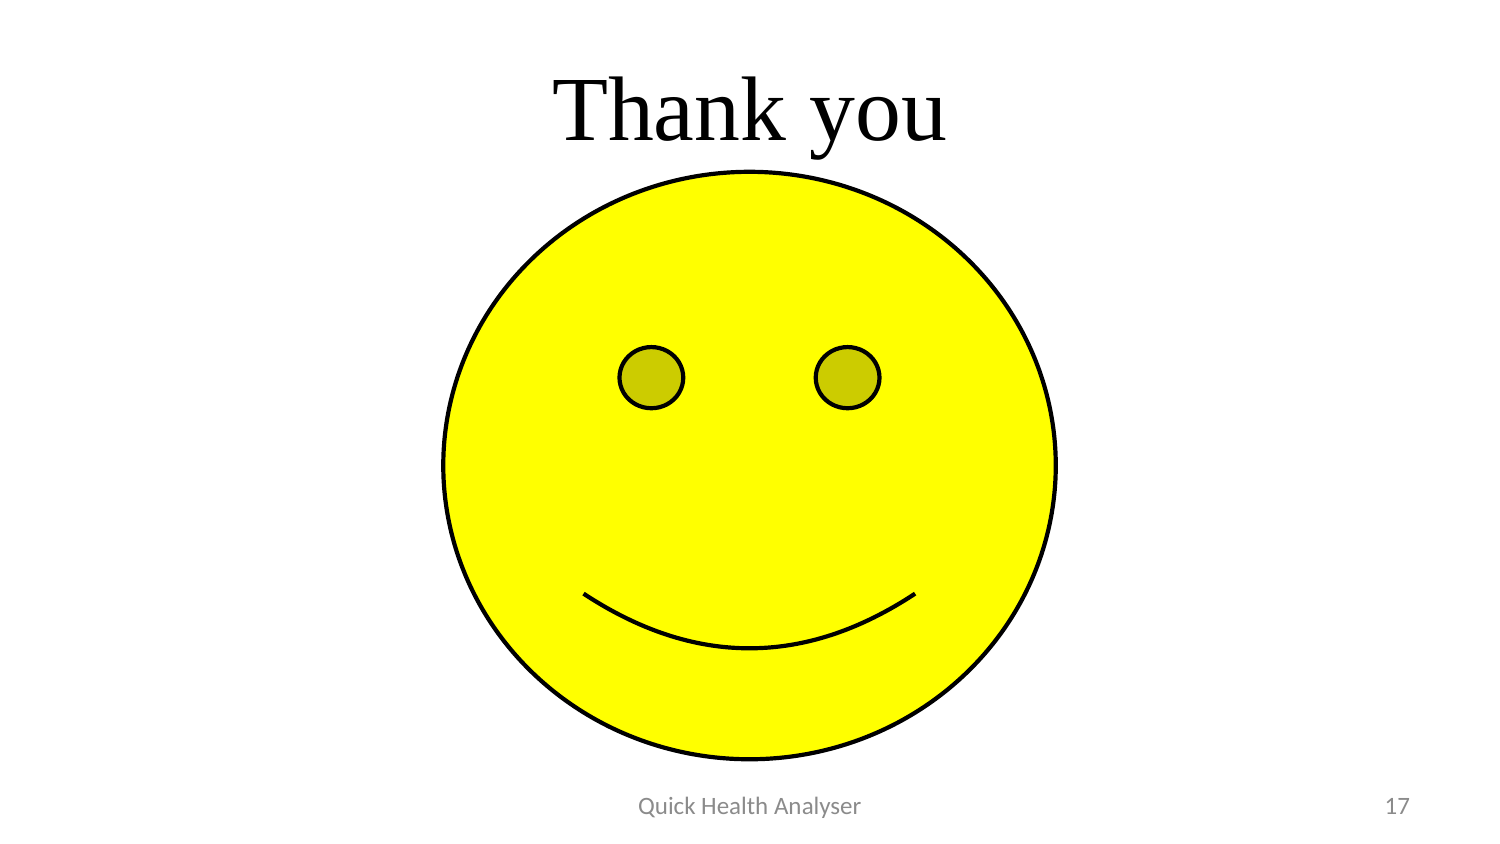

# Thank you

Quick Health Analyser
17